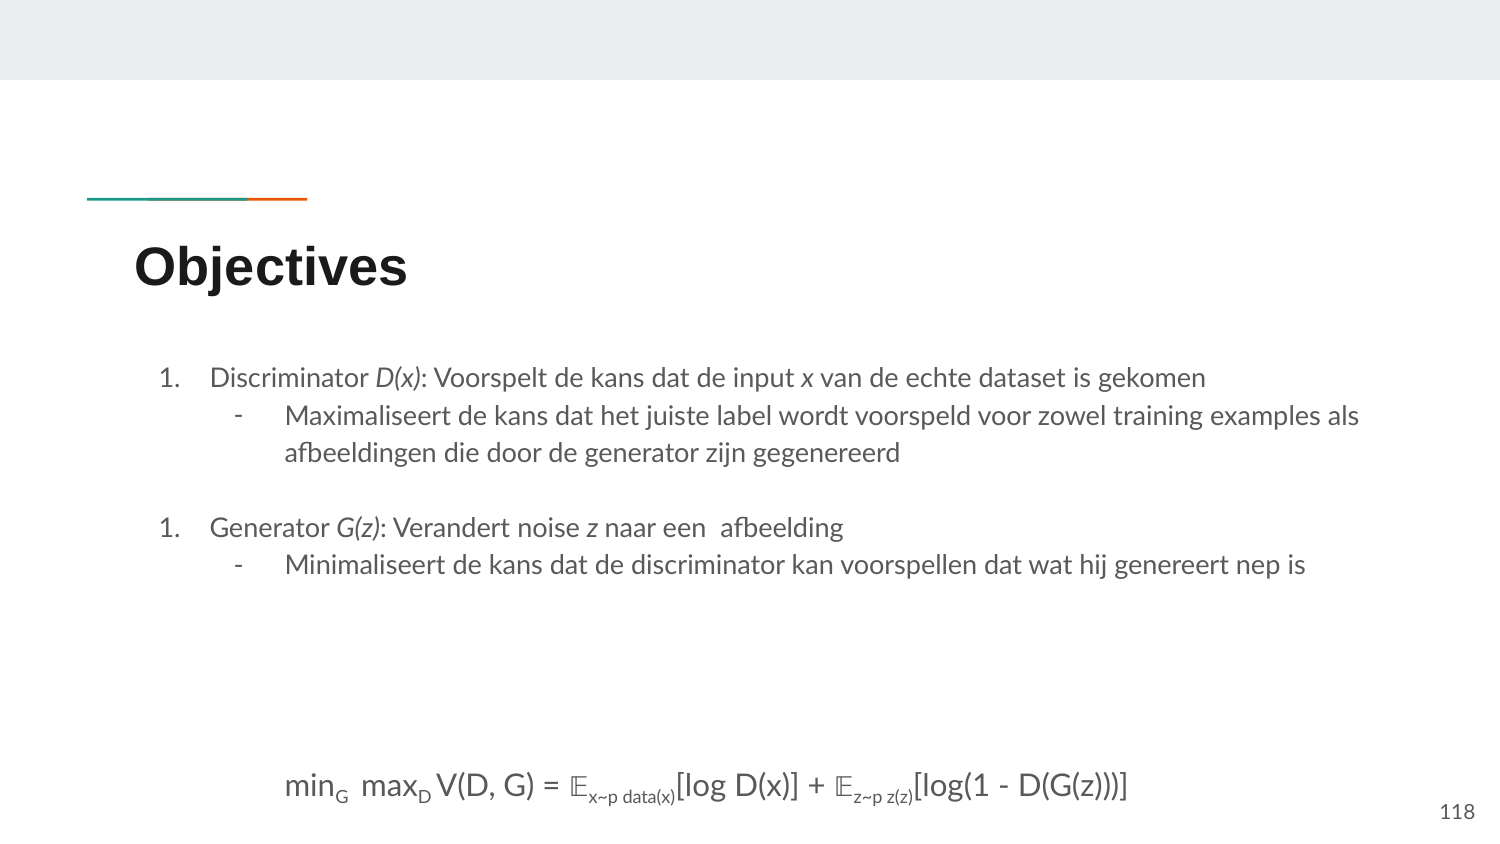

# Objectives
Discriminator D(x): Voorspelt de kans dat de input x van de echte dataset is gekomen
Maximaliseert de kans dat het juiste label wordt voorspeld voor zowel training examples als afbeeldingen die door de generator zijn gegenereerd
Generator G(z): Verandert noise z naar een  afbeelding
Minimaliseert de kans dat de discriminator kan voorspellen dat wat hij genereert nep is

minG  maxD V(D, G) = 𝔼x~p data(x)[log D(x)] + 𝔼z~p z(z)[log(1 - D(G(z)))]
118